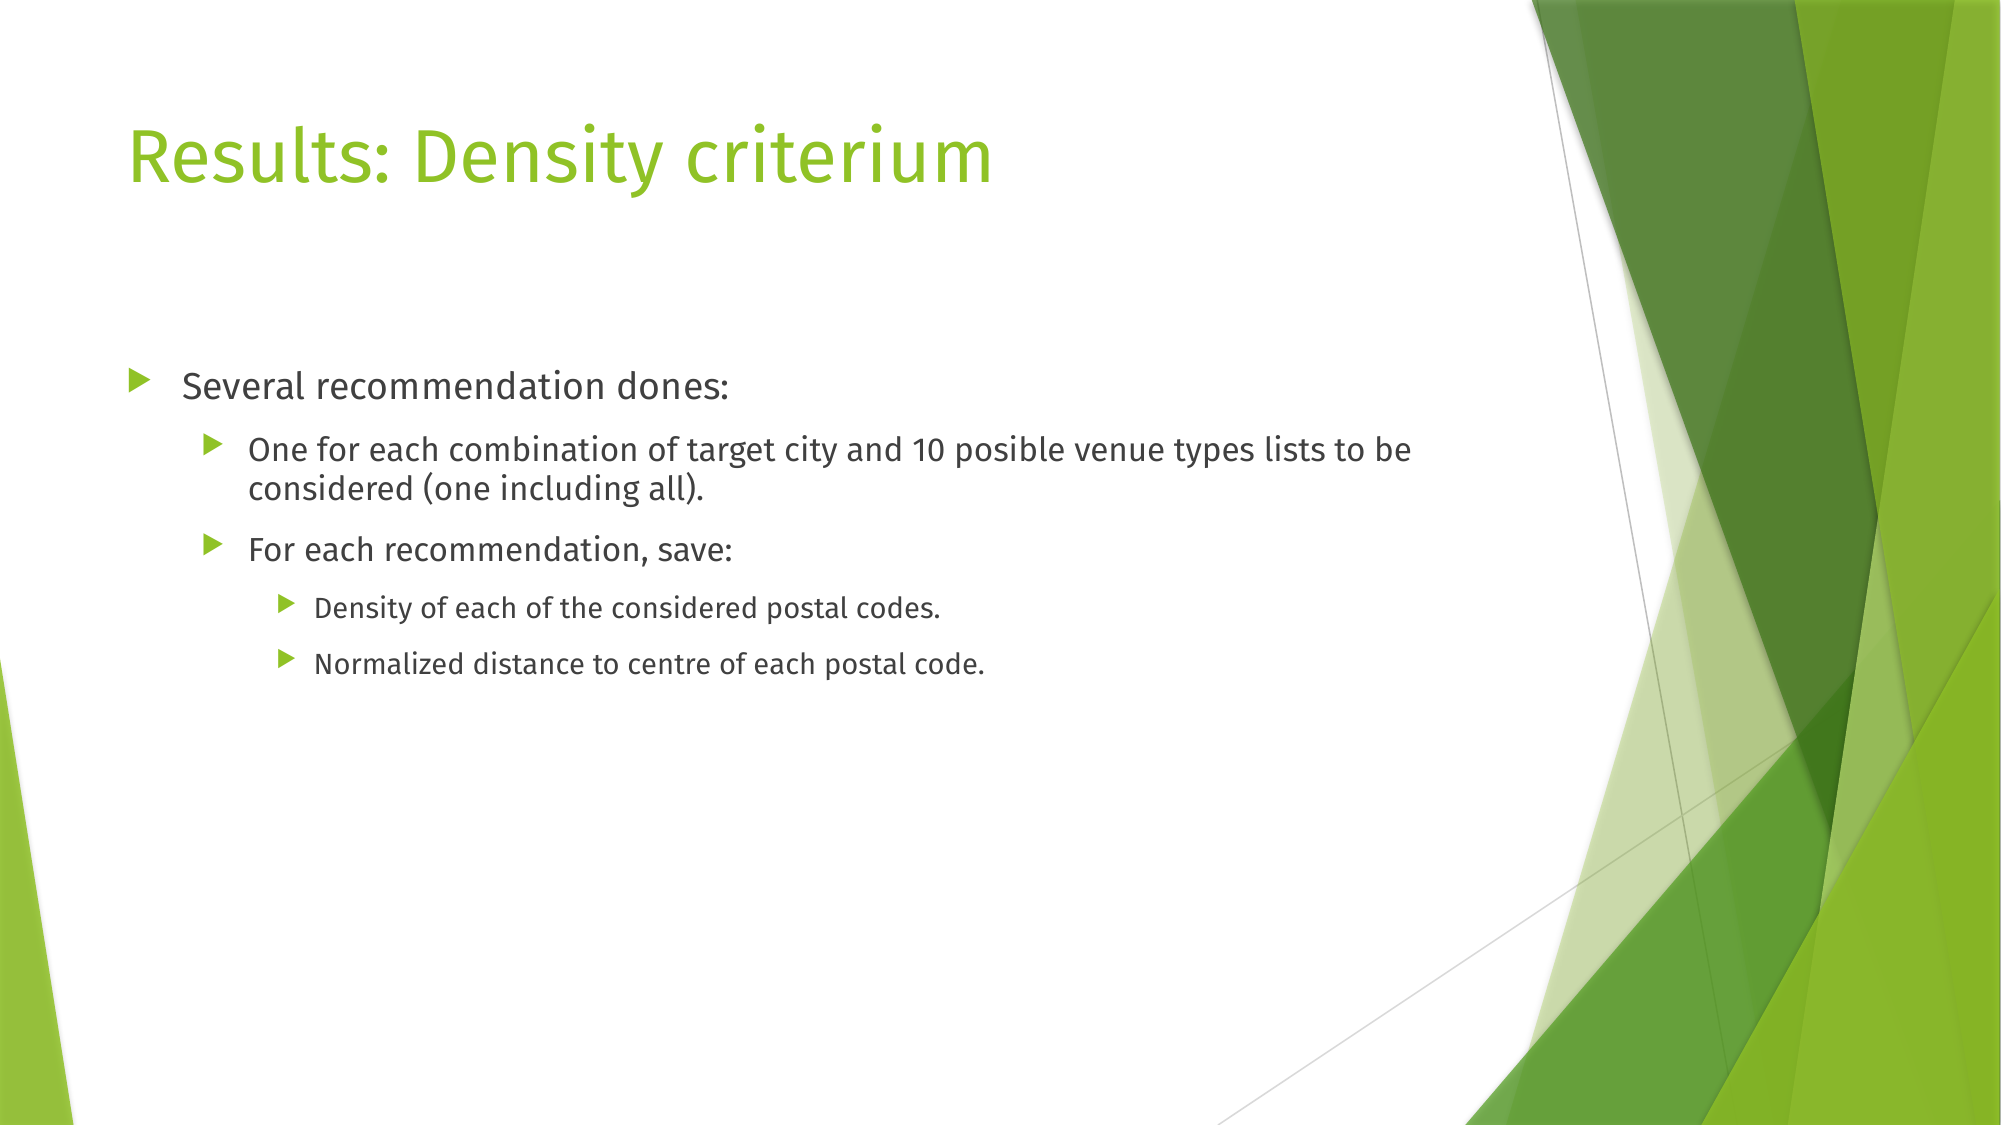

# Results: Density criterium
Several recommendation dones:
One for each combination of target city and 10 posible venue types lists to be considered (one including all).
For each recommendation, save:
Density of each of the considered postal codes.
Normalized distance to centre of each postal code.